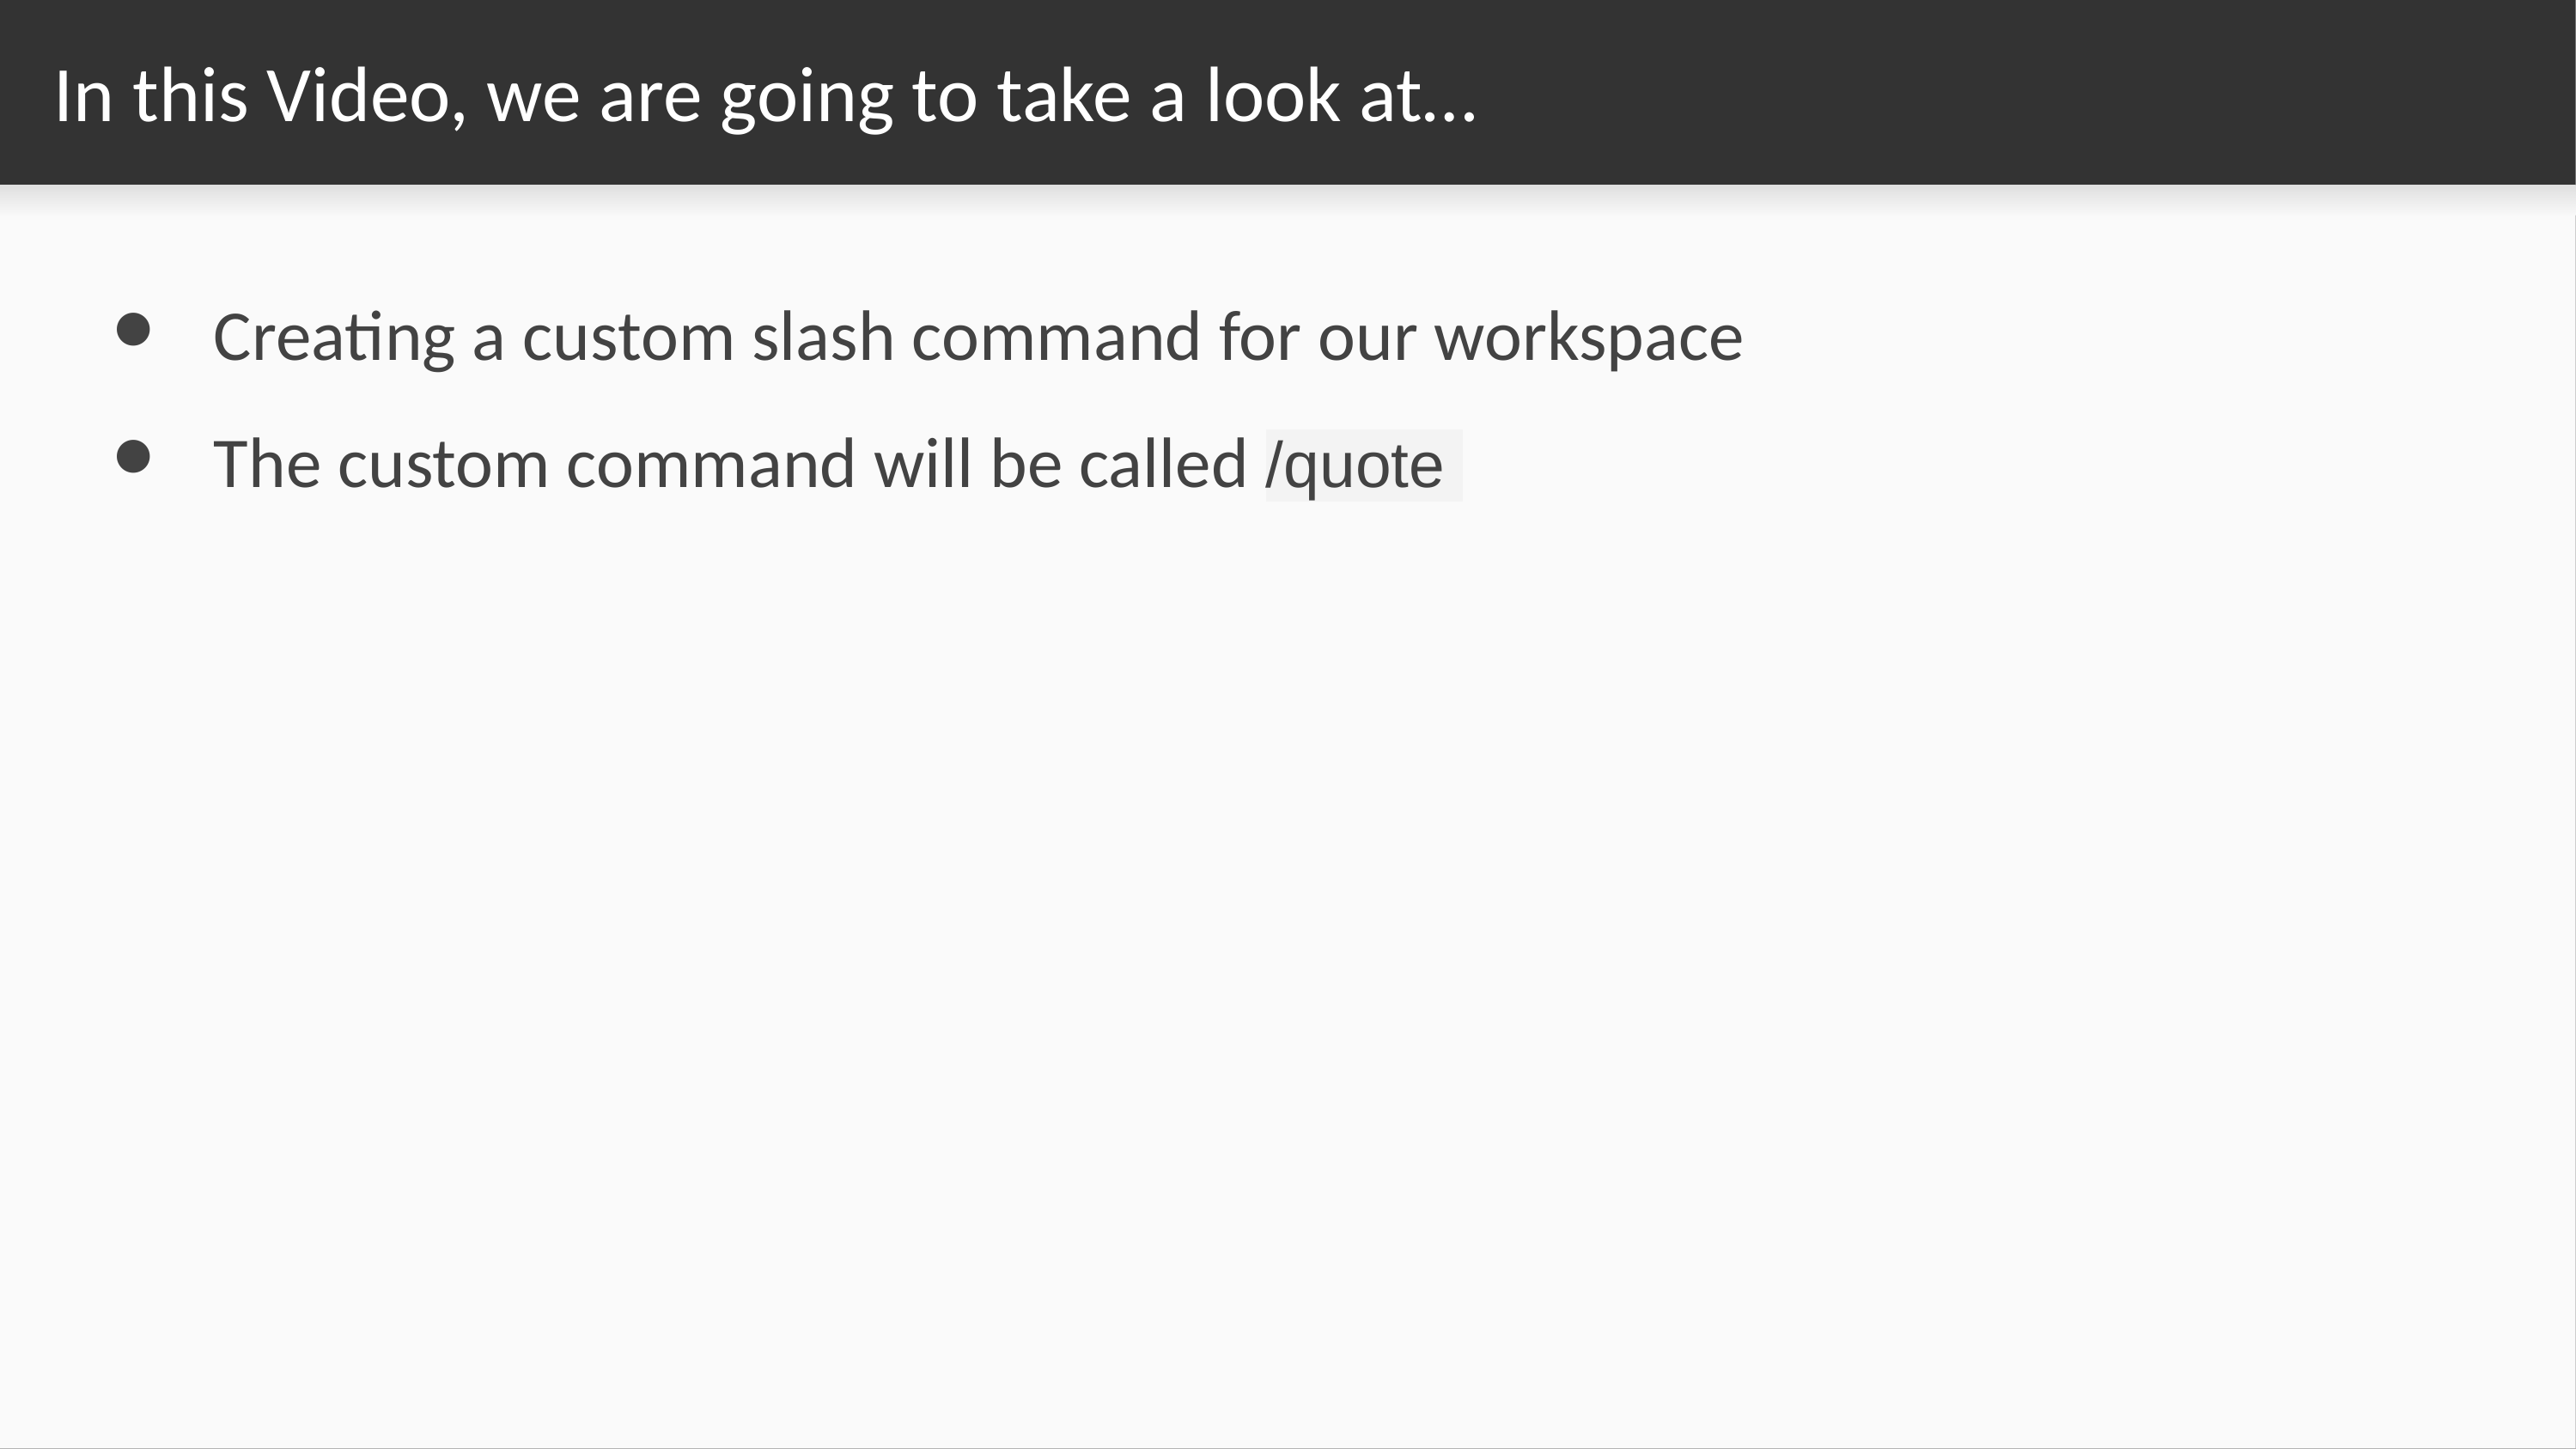

# In this Video, we are going to take a look at…
Creating a custom slash command for our workspace
The custom command will be called /quote